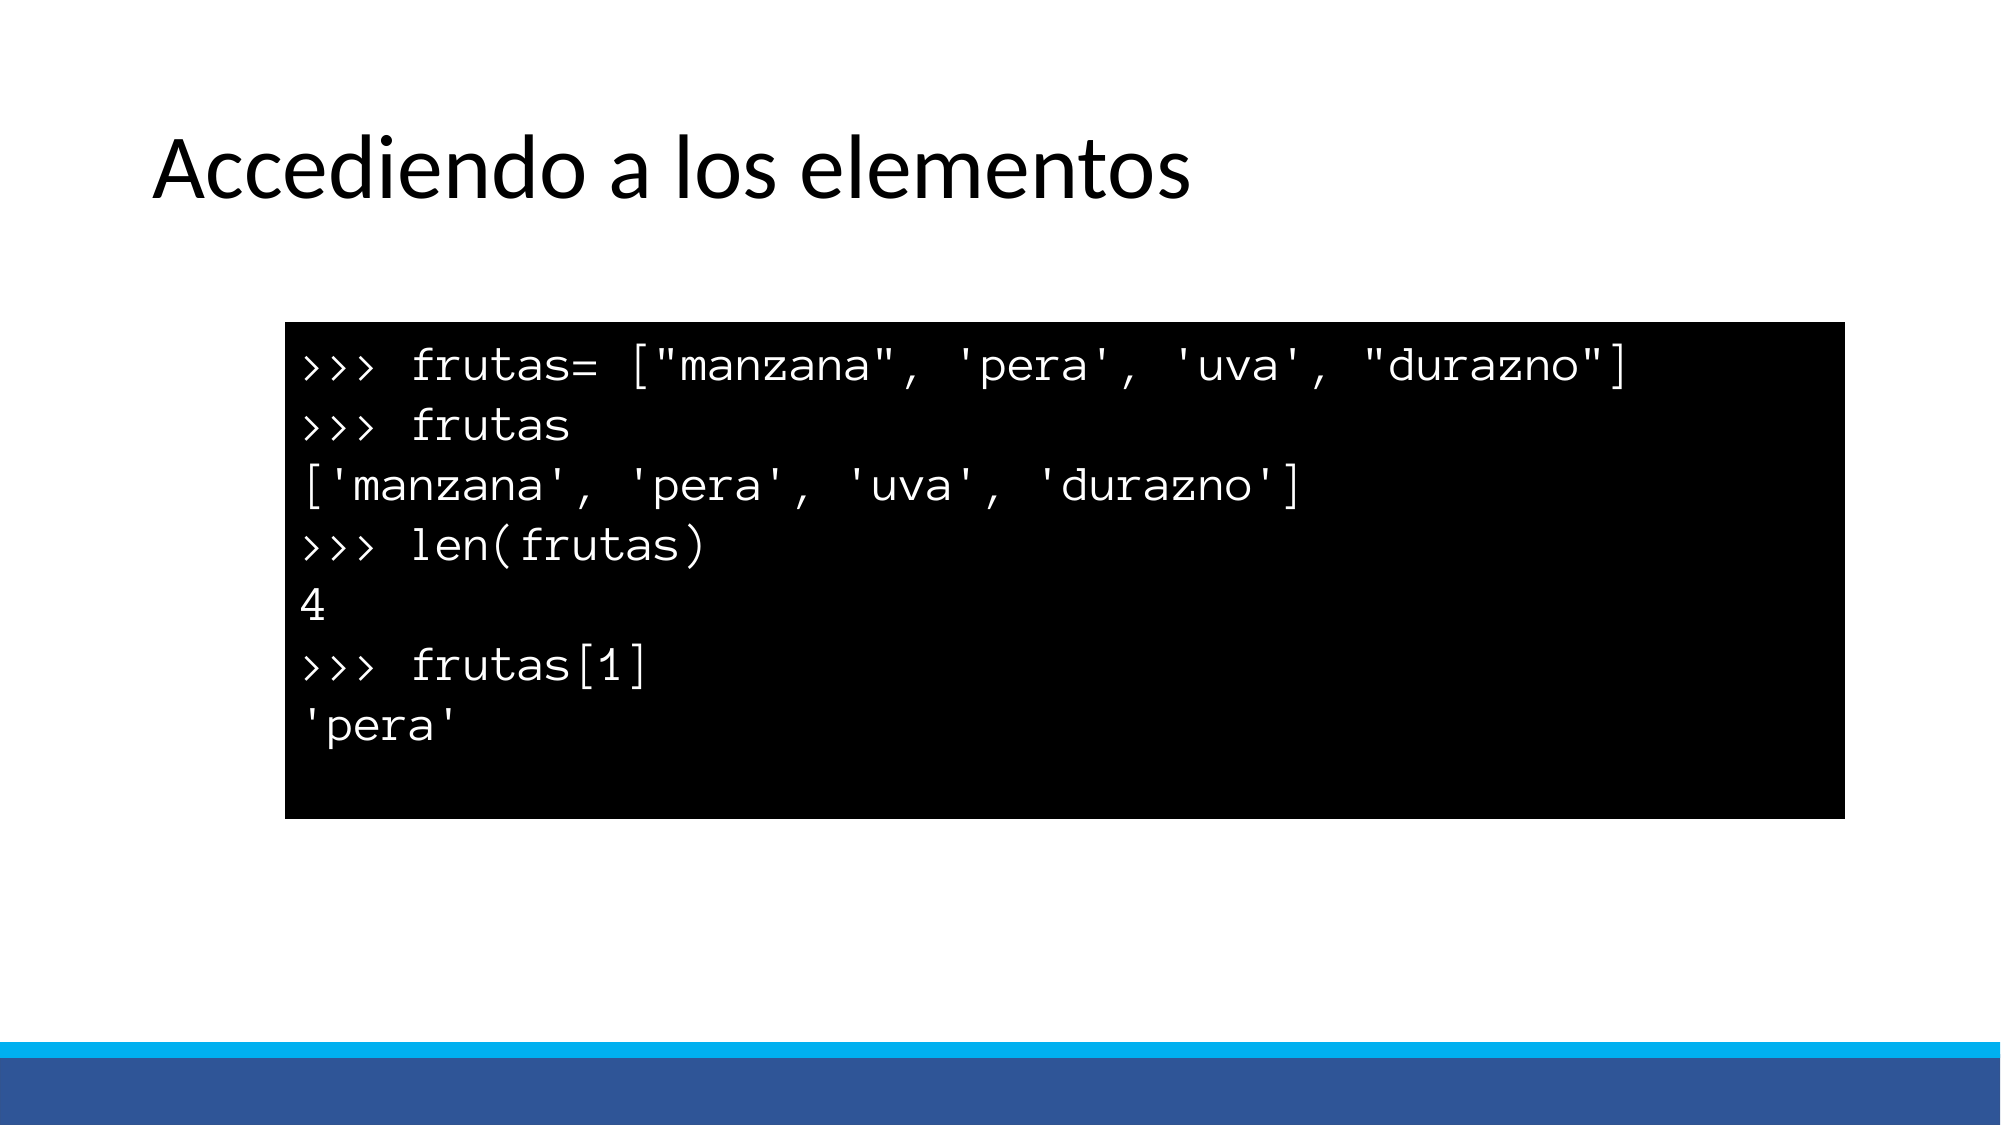

# Accediendo a los elementos
>>> frutas= ["manzana", 'pera', 'uva', "durazno"]
>>> frutas
['manzana', 'pera', 'uva', 'durazno']
>>> len(frutas)
4
>>> frutas[1]
'pera'